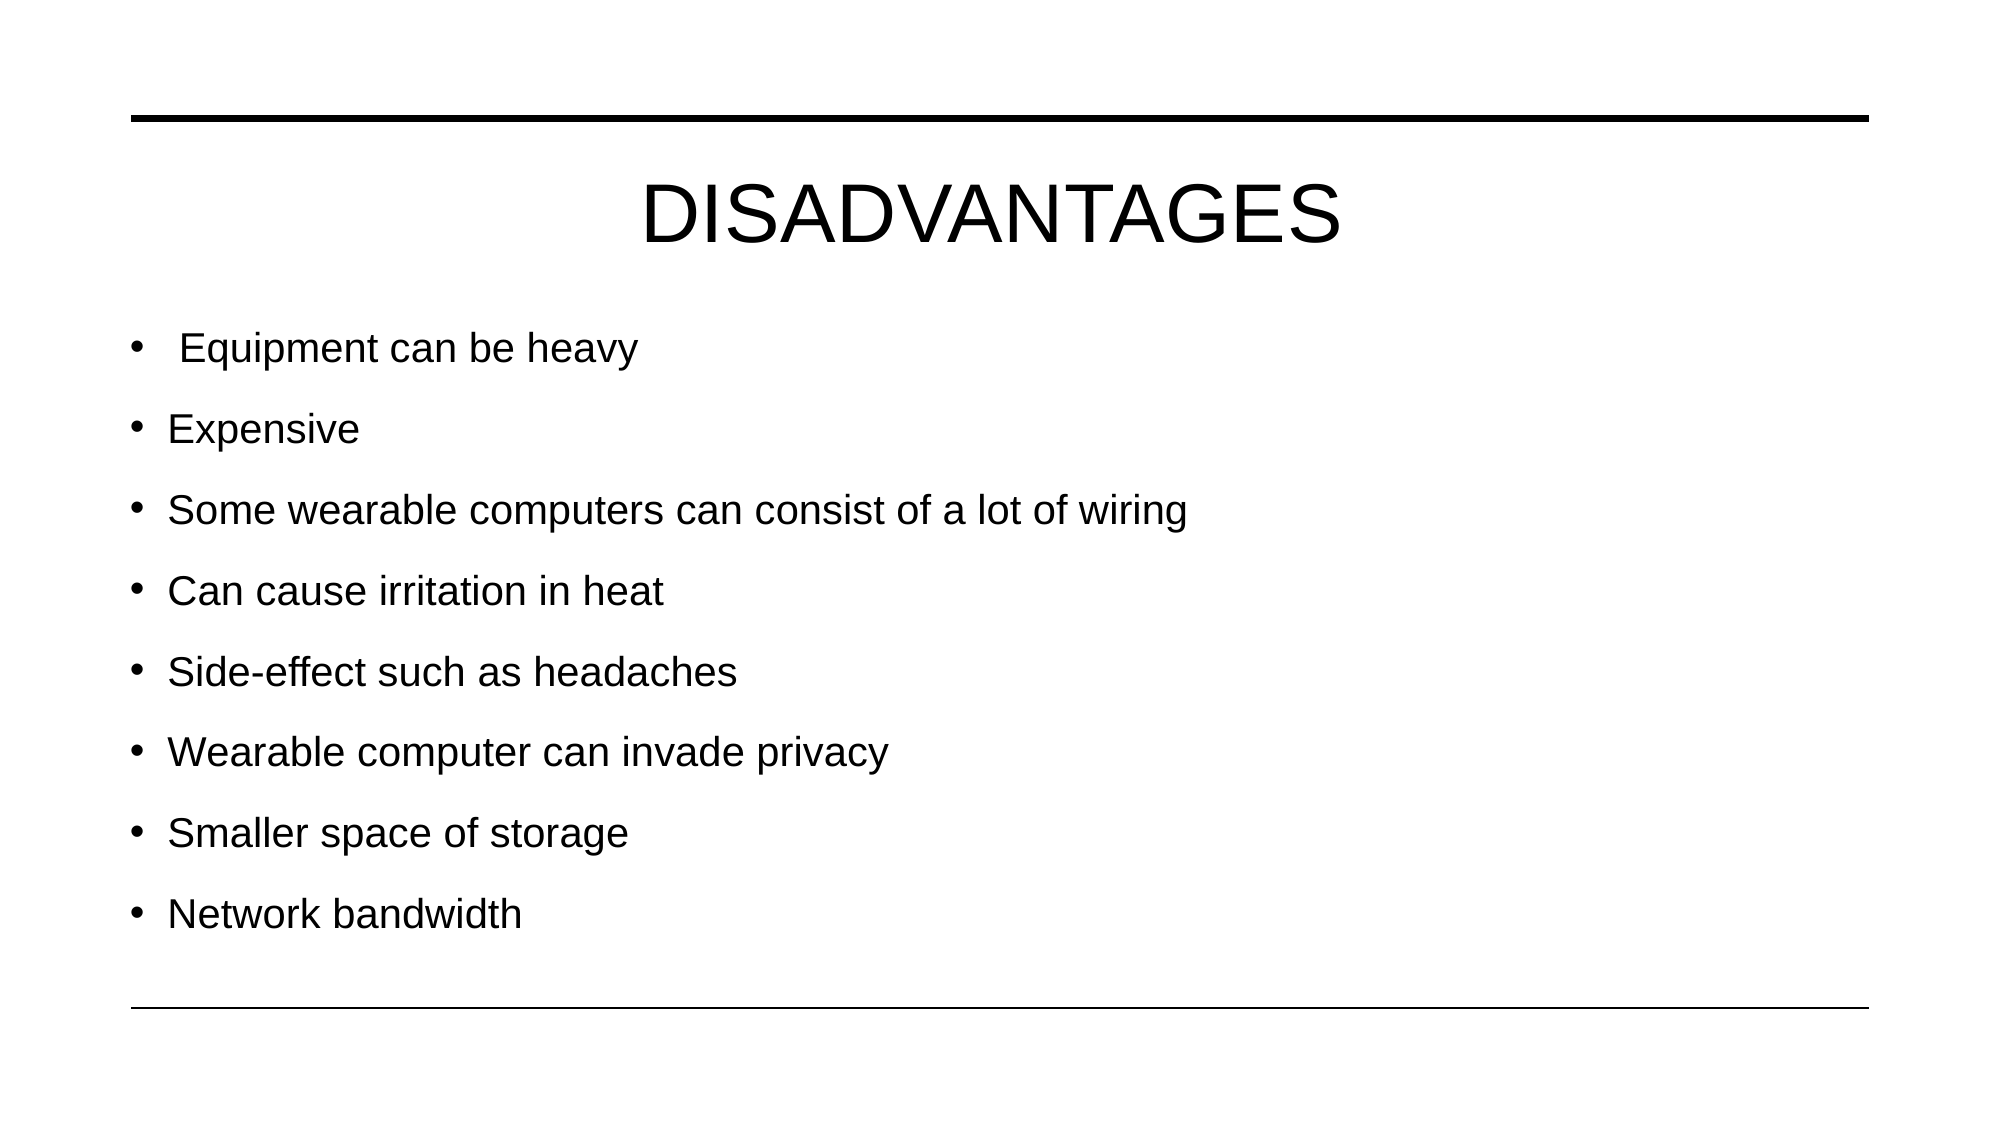

# Disadvantages
 Equipment can be heavy
Expensive
Some wearable computers can consist of a lot of wiring
Can cause irritation in heat
Side-effect such as headaches
Wearable computer can invade privacy
Smaller space of storage
Network bandwidth